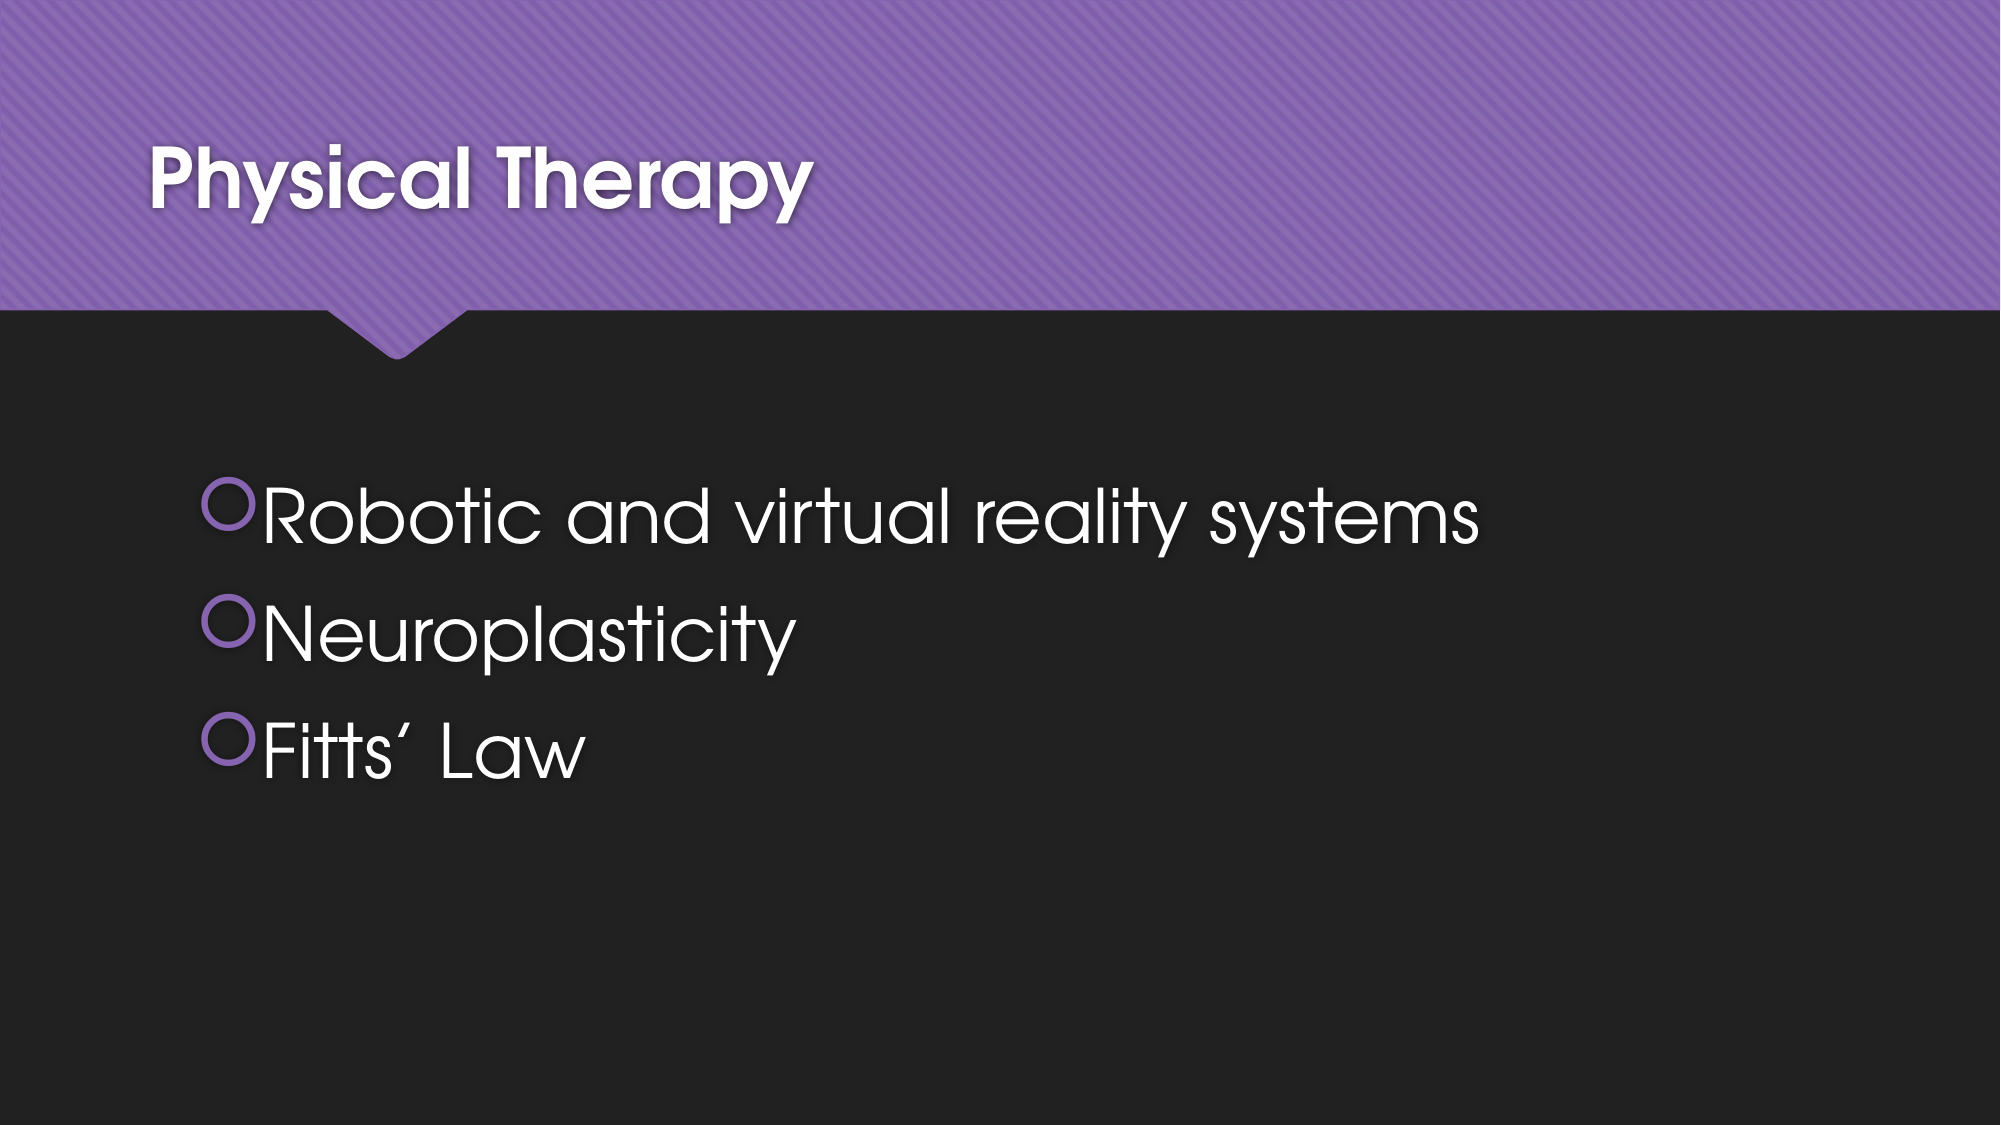

# Physical Therapy
Robotic and virtual reality systems
Neuroplasticity
Fitts’ Law